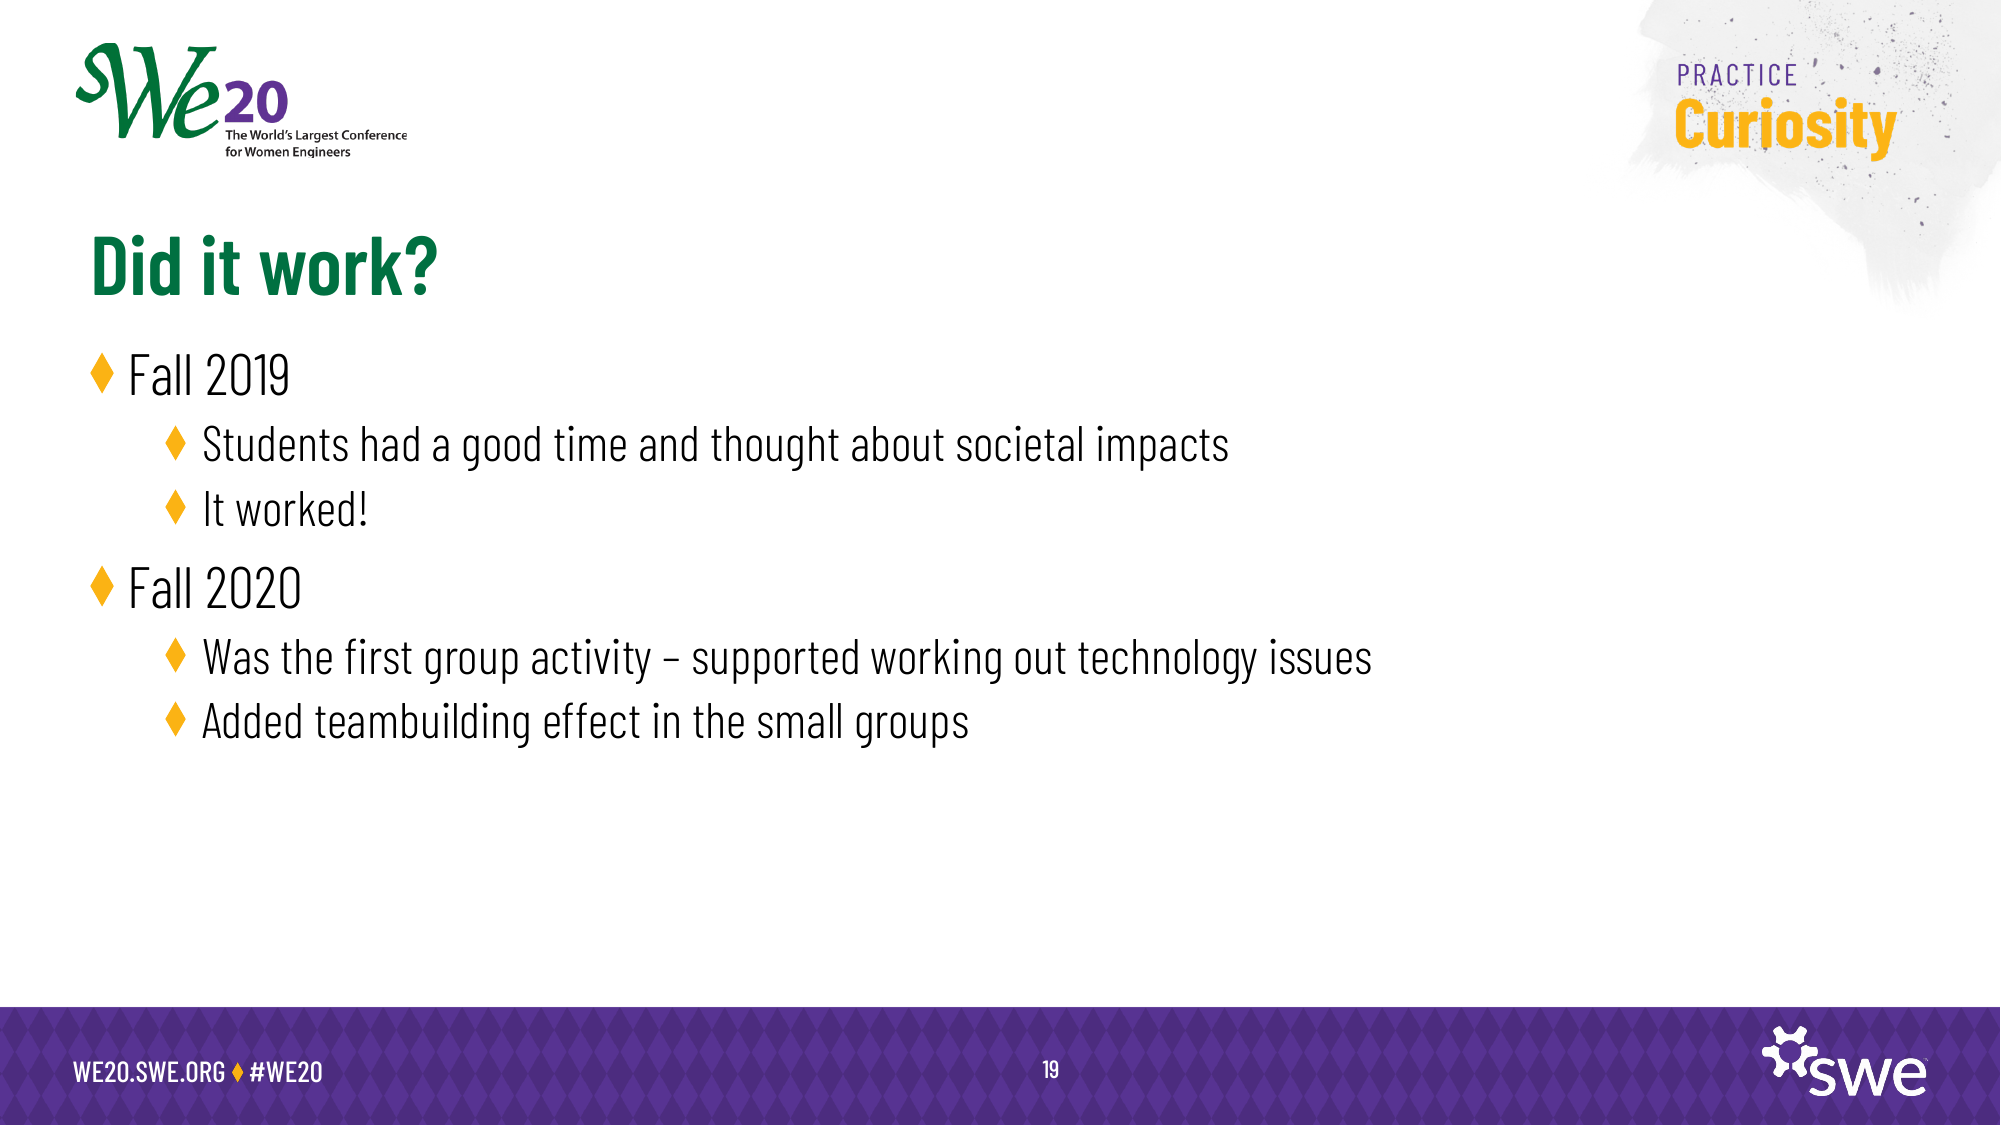

# Did it work?
Fall 2019
Students had a good time and thought about societal impacts
It worked!
Fall 2020
Was the first group activity – supported working out technology issues
Added teambuilding effect in the small groups

19
WE20.SWE.ORG    #WE20